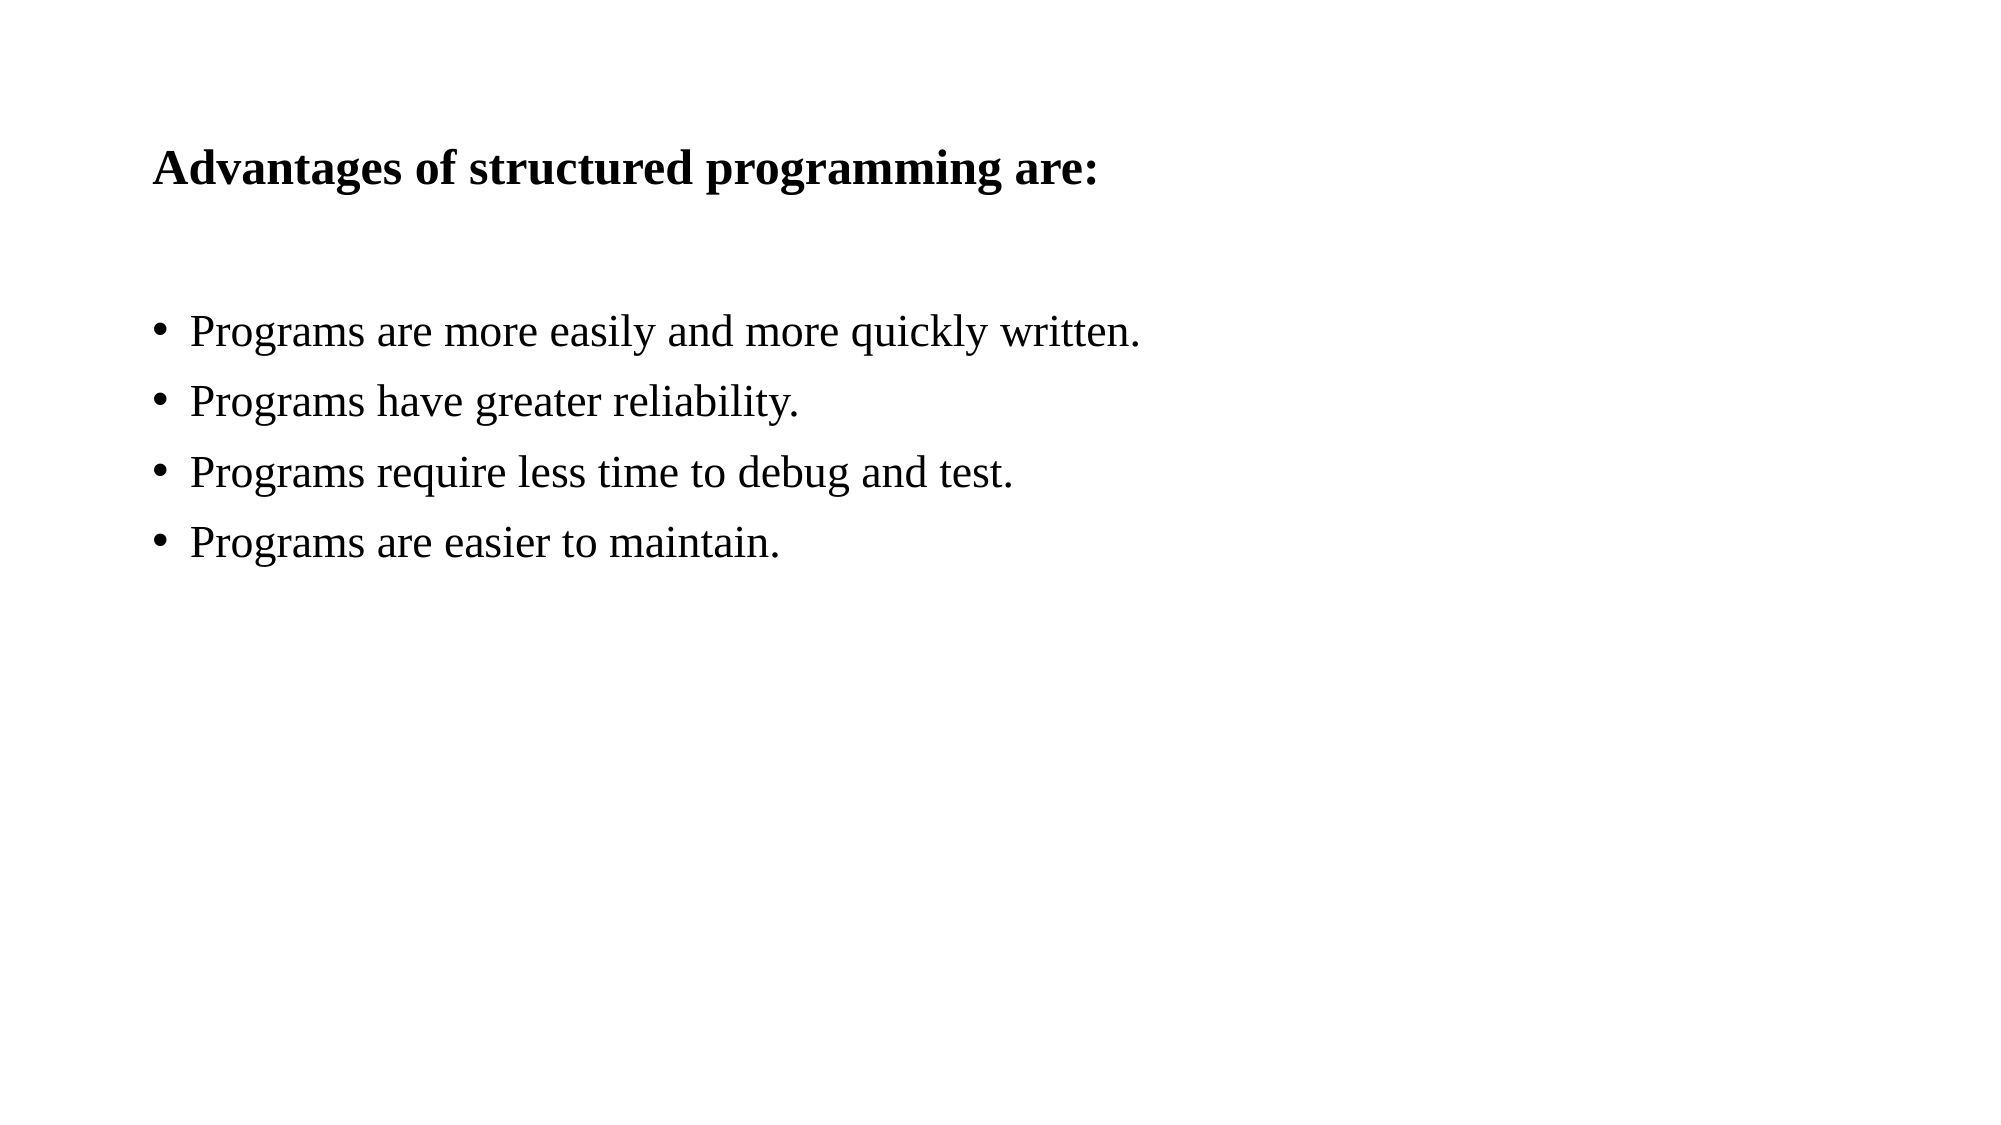

# Advantages of structured programming are:
Programs are more easily and more quickly written.
Programs have greater reliability.
Programs require less time to debug and test.
Programs are easier to maintain.